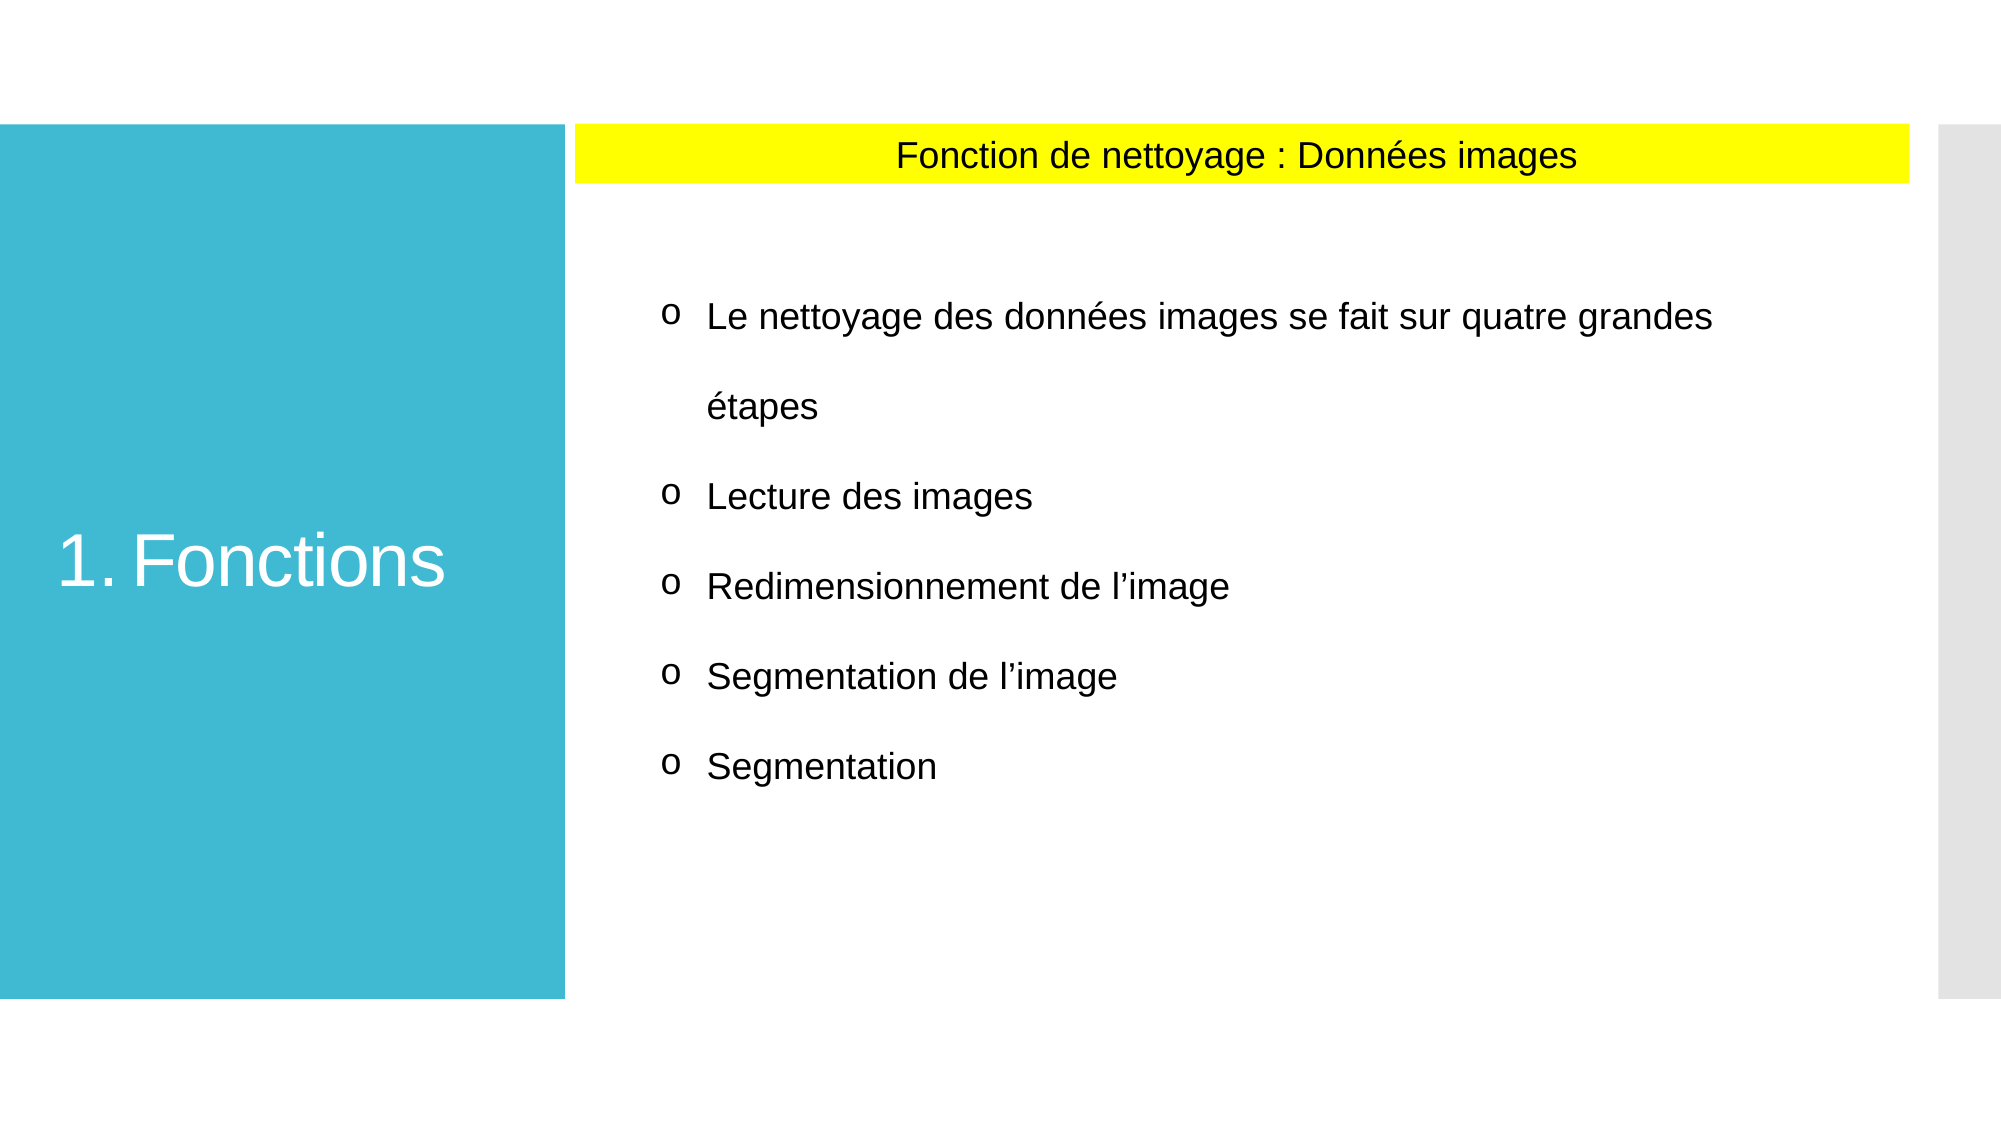

Fonction de nettoyage : Données images
# Fonctions
Le nettoyage des données images se fait sur quatre grandes étapes
Lecture des images
Redimensionnement de l’image
Segmentation de l’image
Segmentation